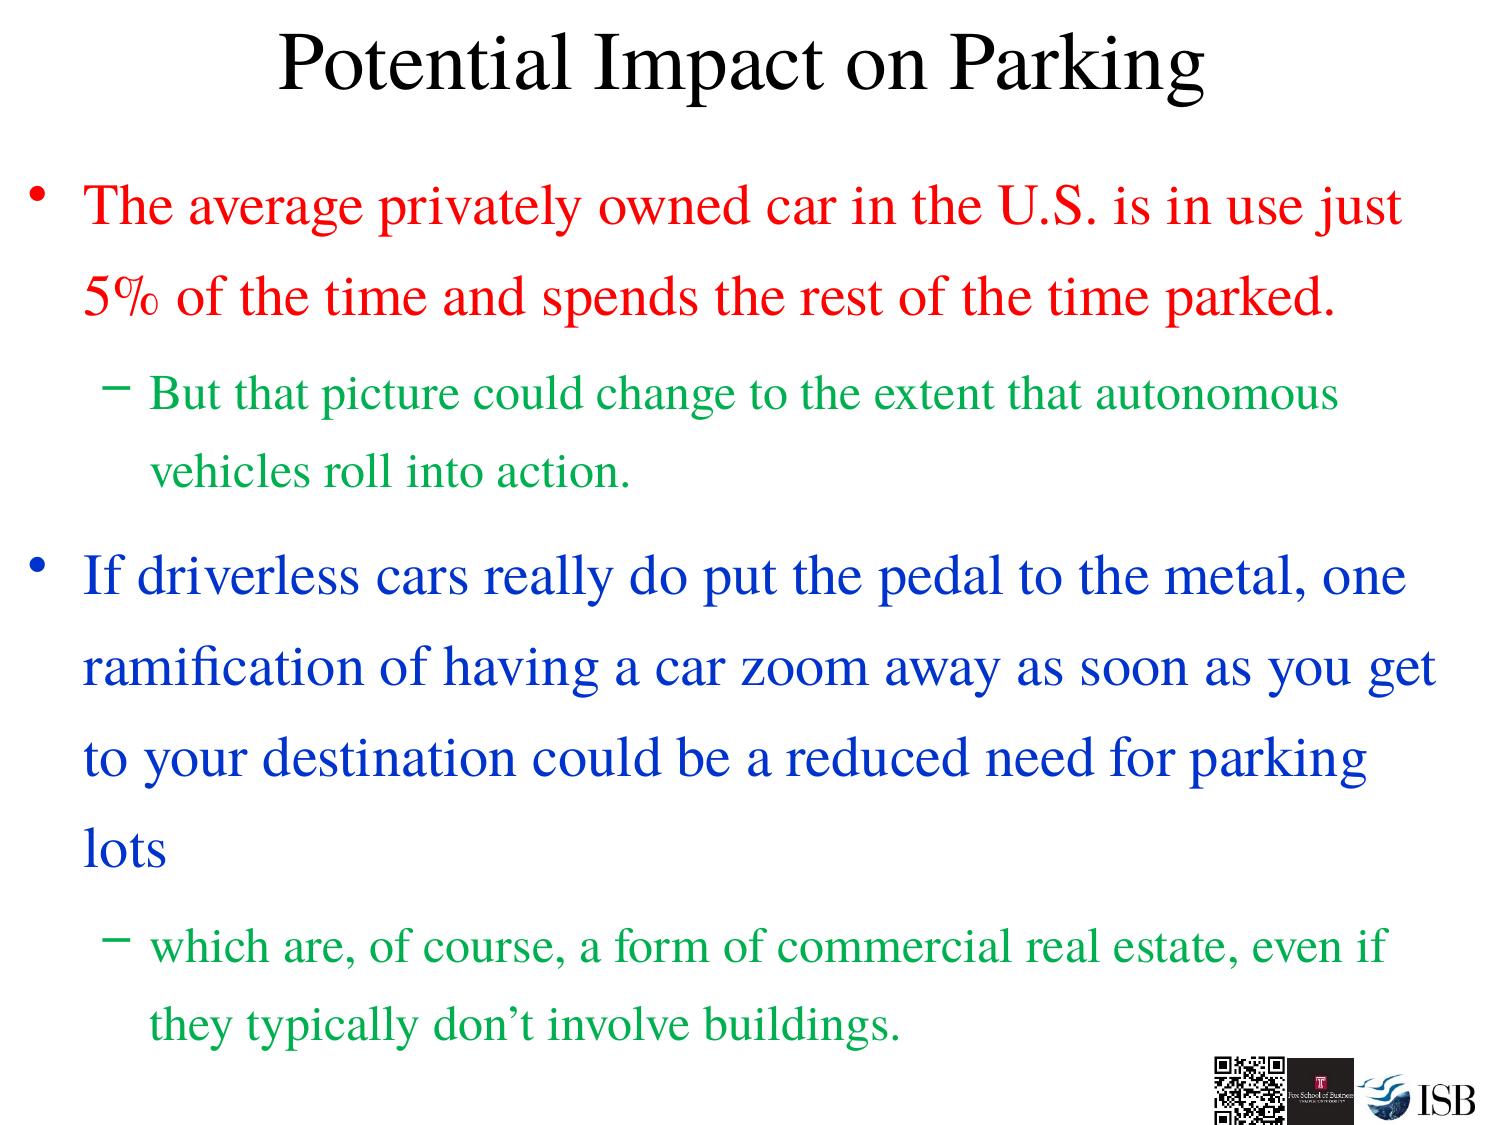

# Potential Impact on Parking
The average privately owned car in the U.S. is in use just 5% of the time and spends the rest of the time parked.
But that picture could change to the extent that autonomous vehicles roll into action.
If driverless cars really do put the pedal to the metal, one ramification of having a car zoom away as soon as you get to your destination could be a reduced need for parking lots
which are, of course, a form of commercial real estate, even if they typically don’t involve buildings.